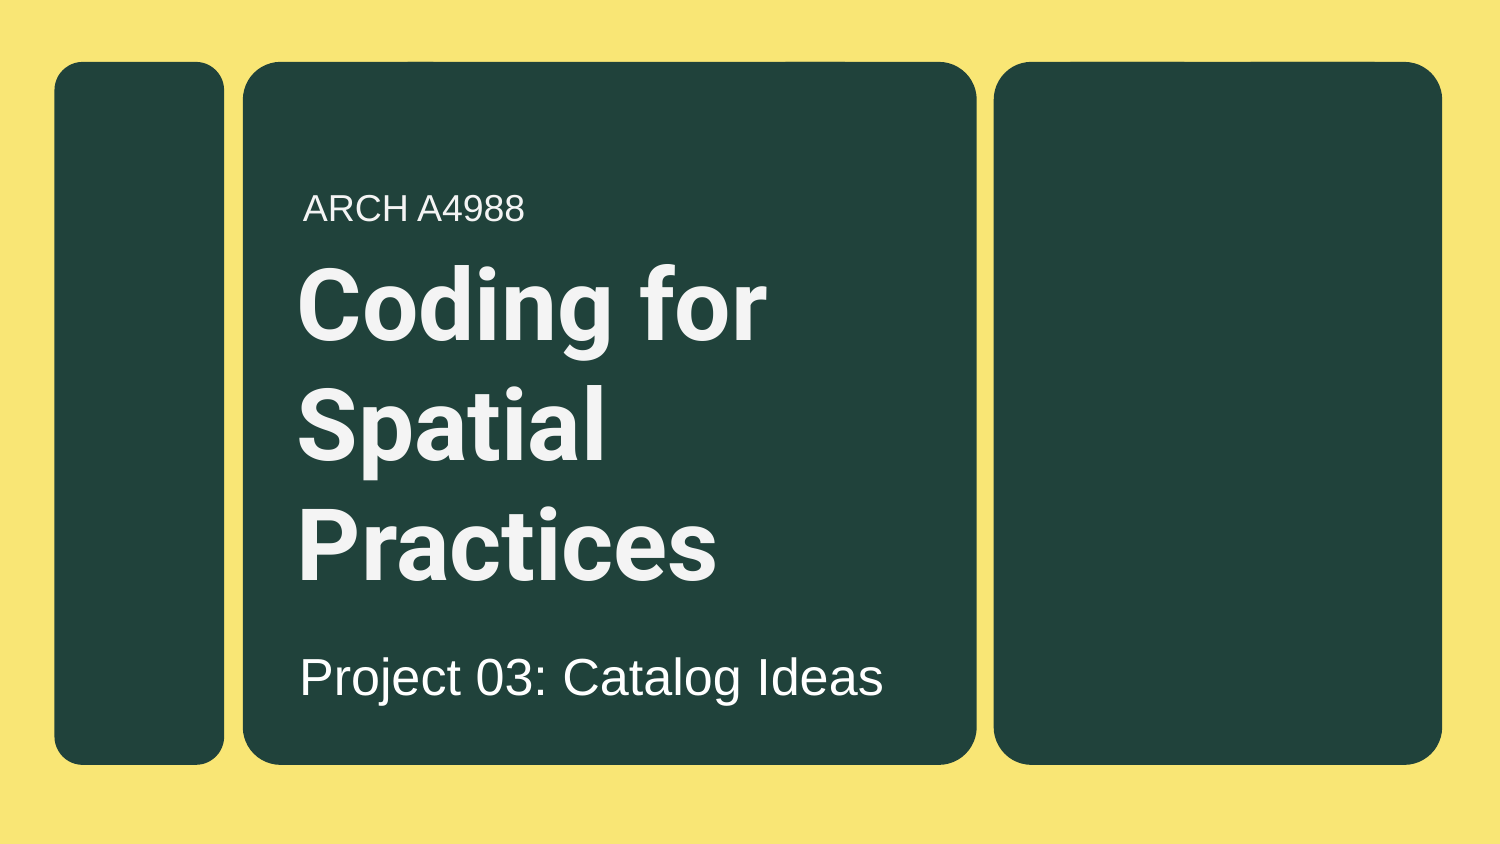

ARCH A4988
Coding for
Spatial Practices
Project 03: Catalog Ideas